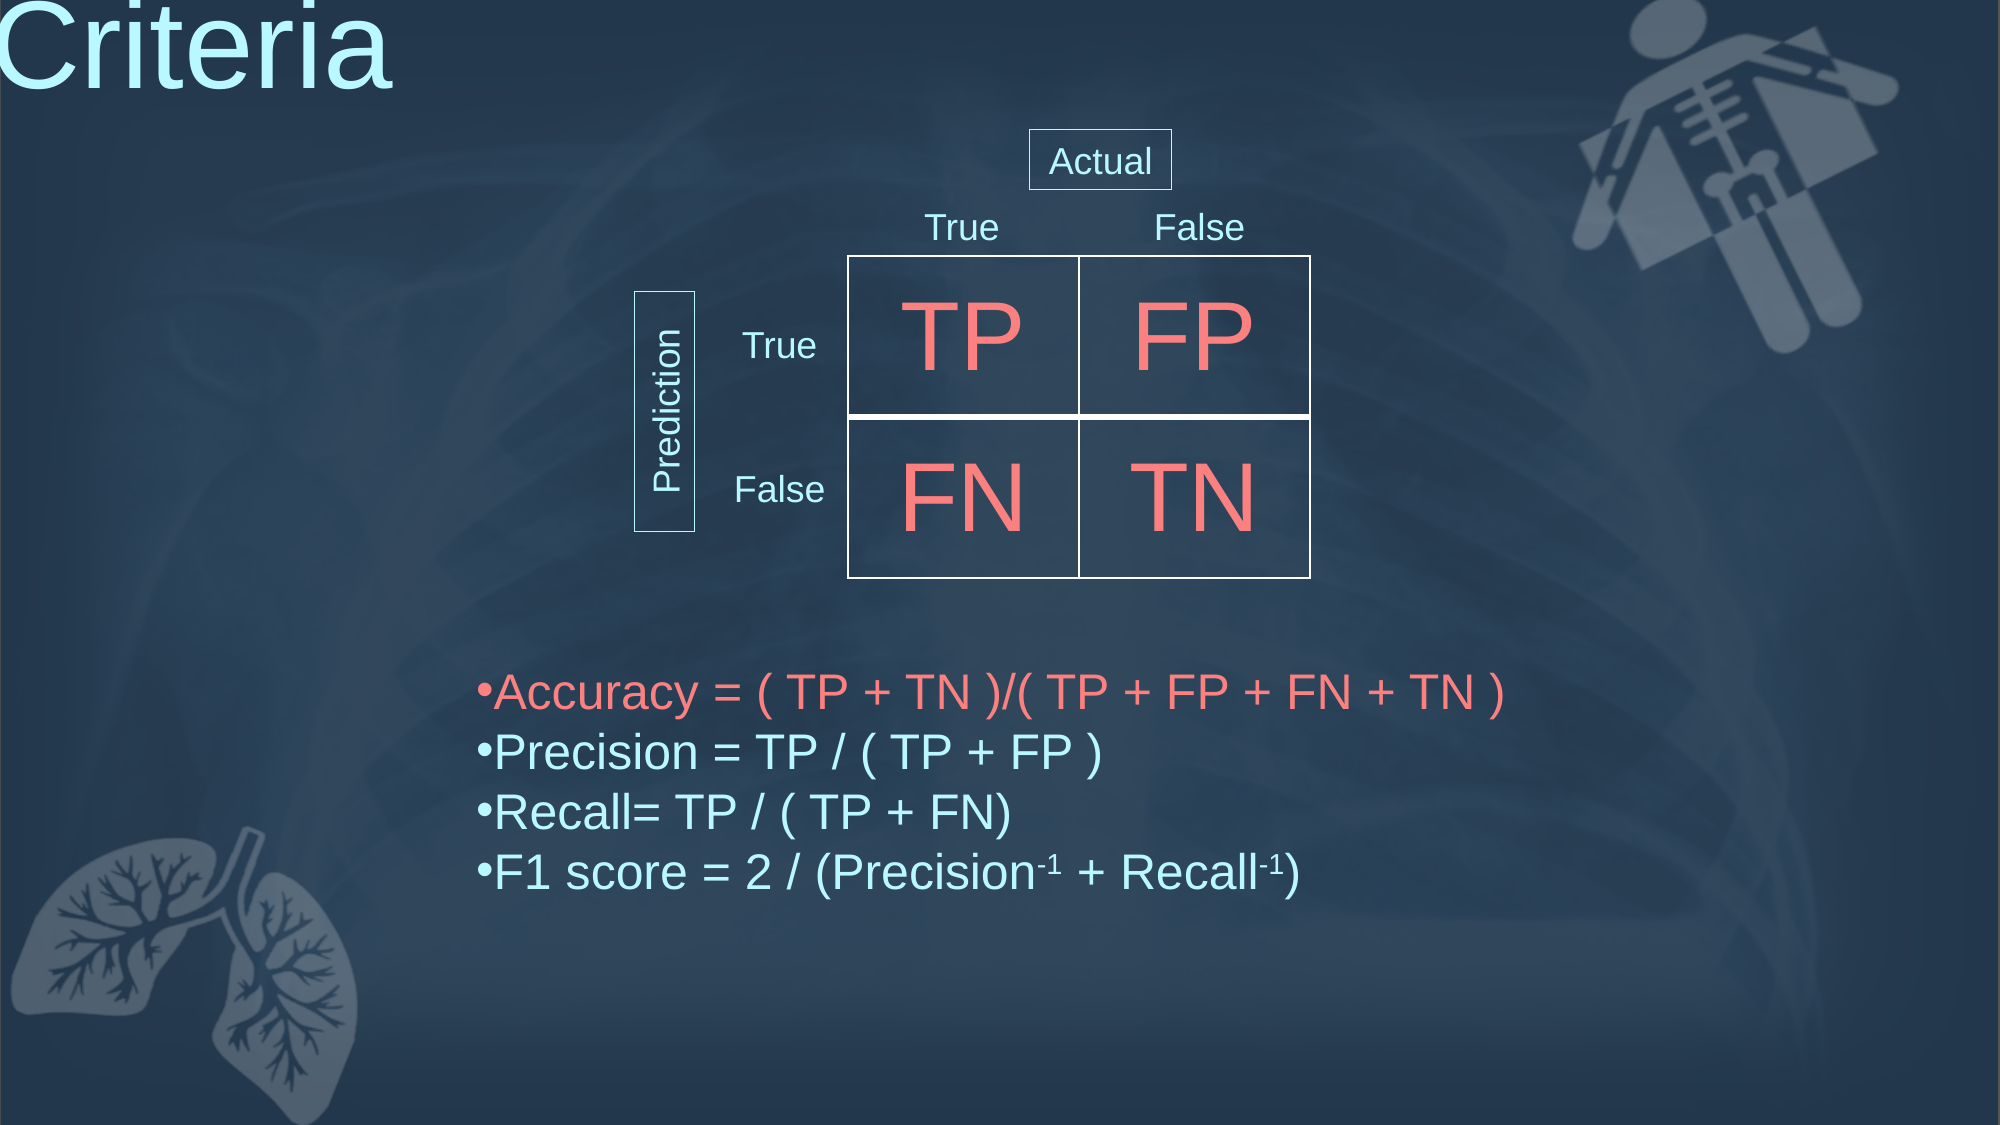

# Criteria
Actual
True
False
| TP | FP |
| --- | --- |
| FN | TN |
True
Prediction
False
Accuracy = ( TP + TN )/( TP + FP + FN + TN )
Precision = TP / ( TP + FP )
Recall= TP / ( TP + FN)
F1 score = 2 / (Precision-1 + Recall-1)